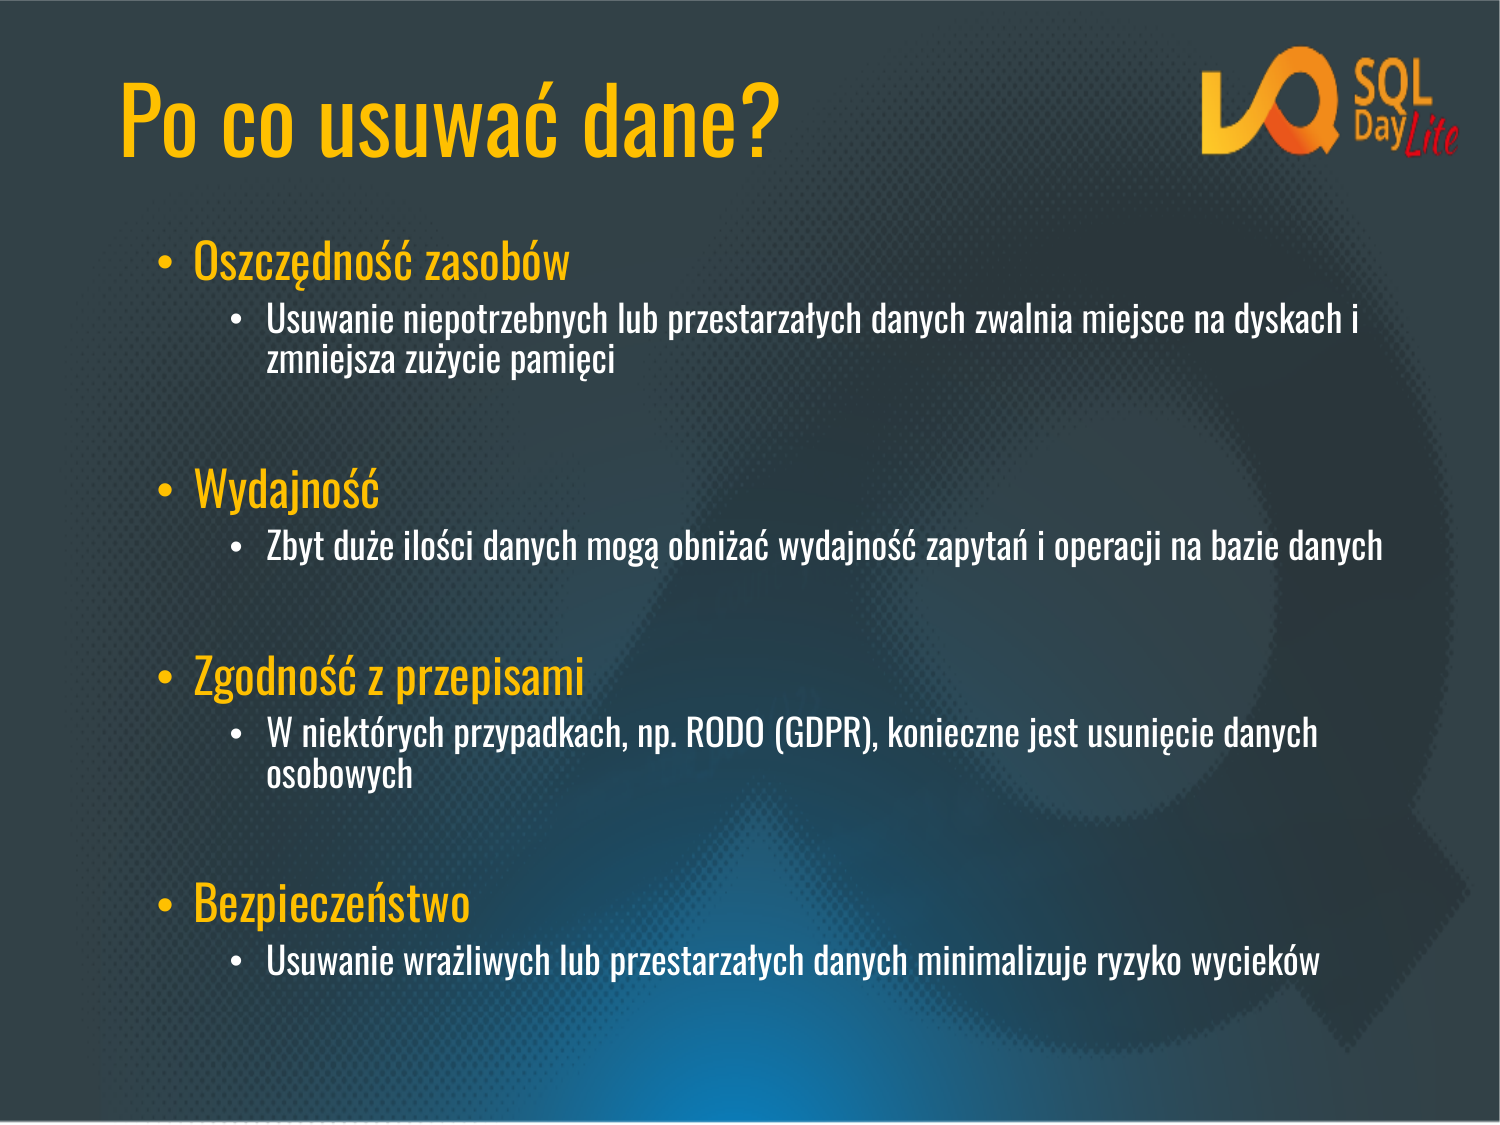

# Po co usuwać dane?
Oszczędność zasobów
Usuwanie niepotrzebnych lub przestarzałych danych zwalnia miejsce na dyskach i zmniejsza zużycie pamięci

Wydajność
Zbyt duże ilości danych mogą obniżać wydajność zapytań i operacji na bazie danych

Zgodność z przepisami
W niektórych przypadkach, np. RODO (GDPR), konieczne jest usunięcie danych osobowych

Bezpieczeństwo
Usuwanie wrażliwych lub przestarzałych danych minimalizuje ryzyko wycieków